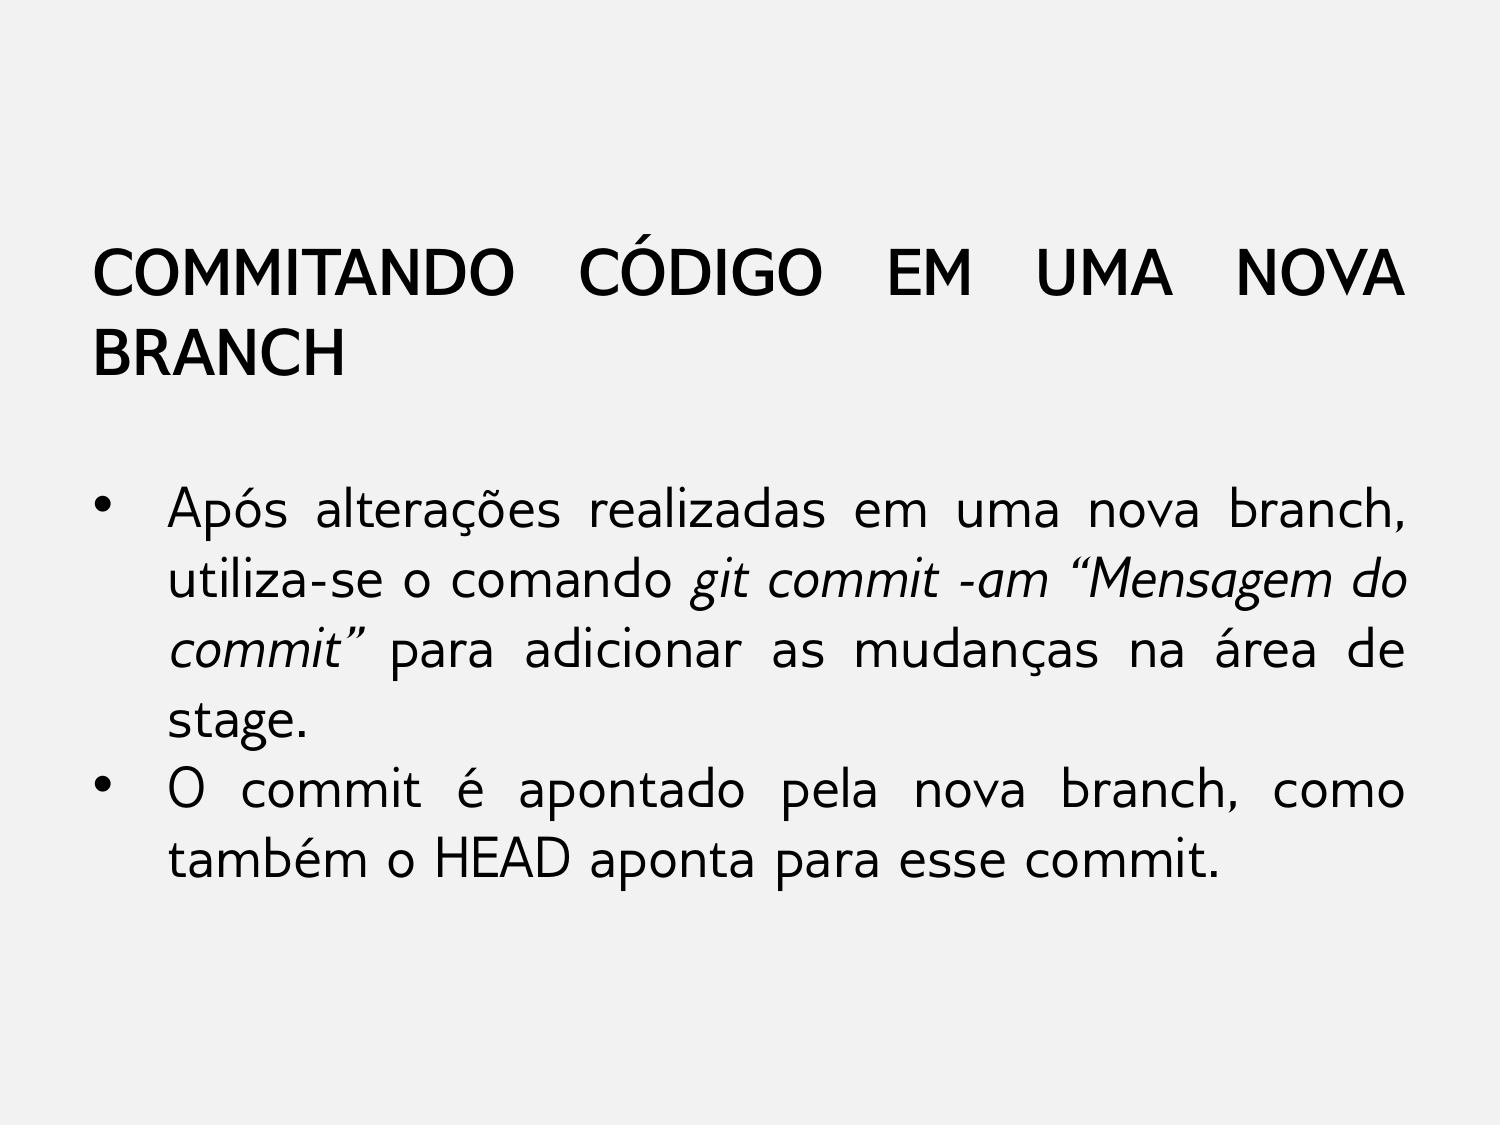

COMMITANDO CÓDIGO EM UMA NOVA BRANCH

Após alterações realizadas em uma nova branch, utiliza-se o comando git commit -am “Mensagem do commit” para adicionar as mudanças na área de stage.
O commit é apontado pela nova branch, como também o HEAD aponta para esse commit.